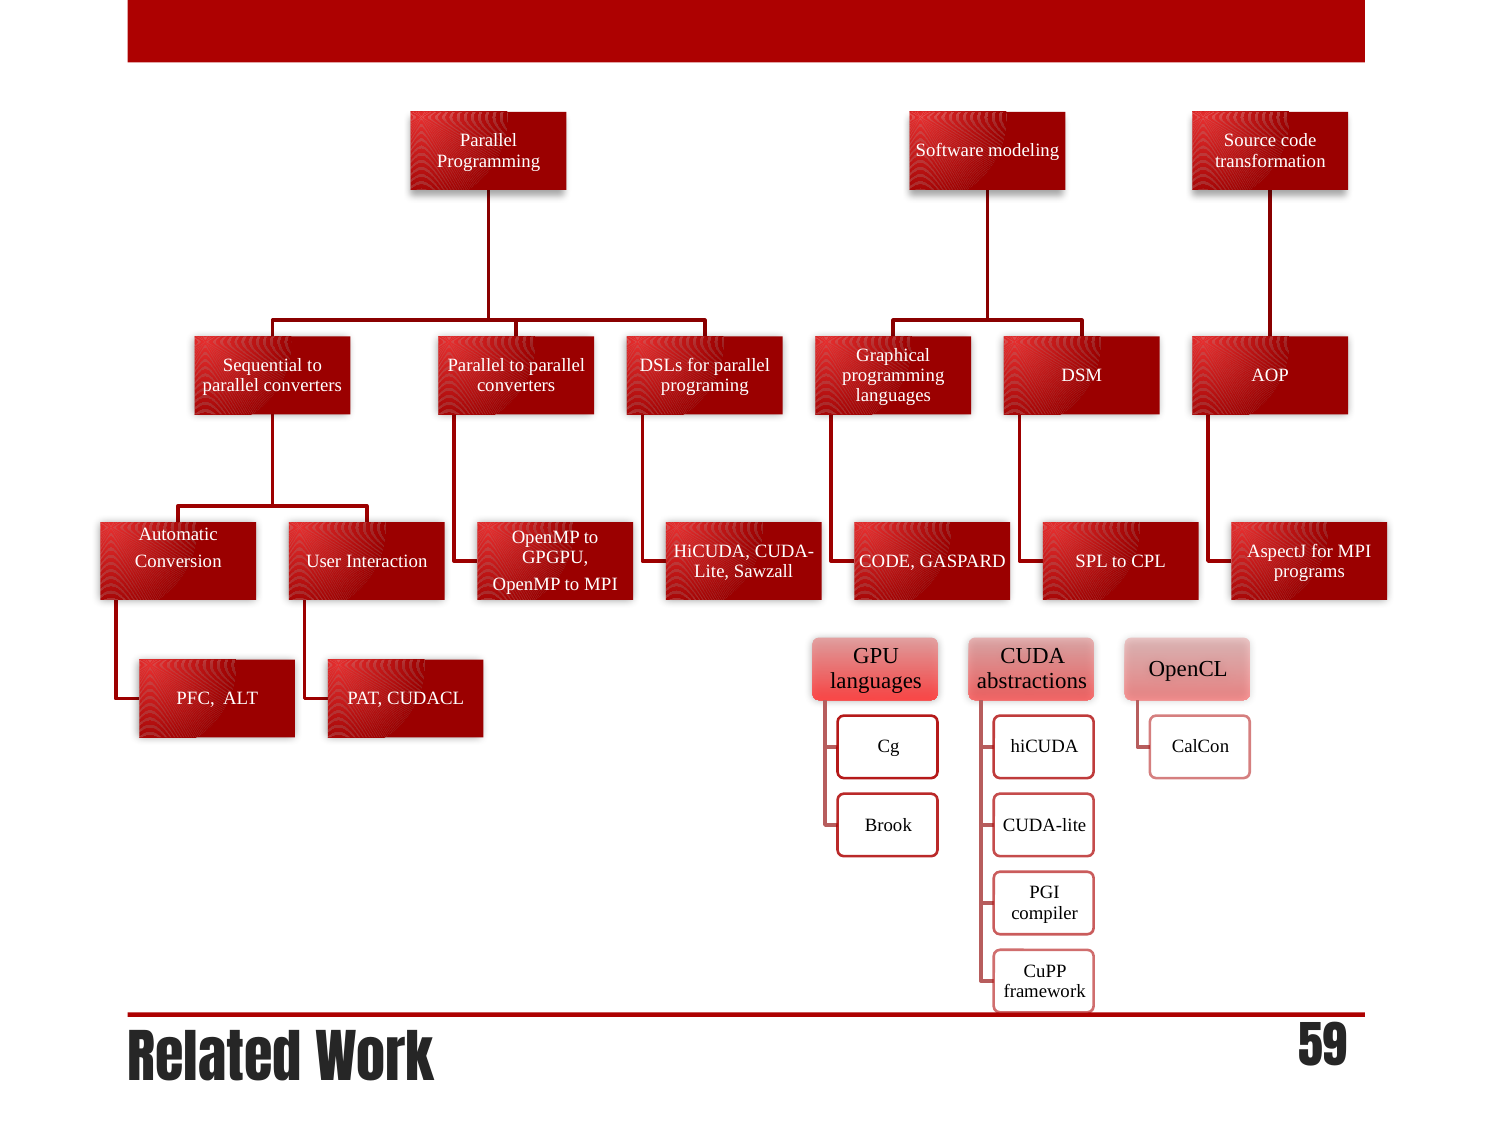

Parallel Programming
Sequential to parallel converters
Automatic
Conversion

PFC,  ALT
User Interaction
PAT, CUDACL
Parallel to parallel converters
OpenMP to GPGPU,
OpenMP to MPI
DSLs for parallel programing
HiCUDA, CUDA-Lite, Sawzall
Software modeling
Graphical programming languages
CODE, GASPARD
DSM
SPL to CPL
Source code transformation
AOP
AspectJ for MPI programs
GPU languages
Cg
Brook
CUDA abstractions
hiCUDA
CUDA-lite
PGI compiler
CuPP framework
OpenCL
CalCon
# Related Work
59